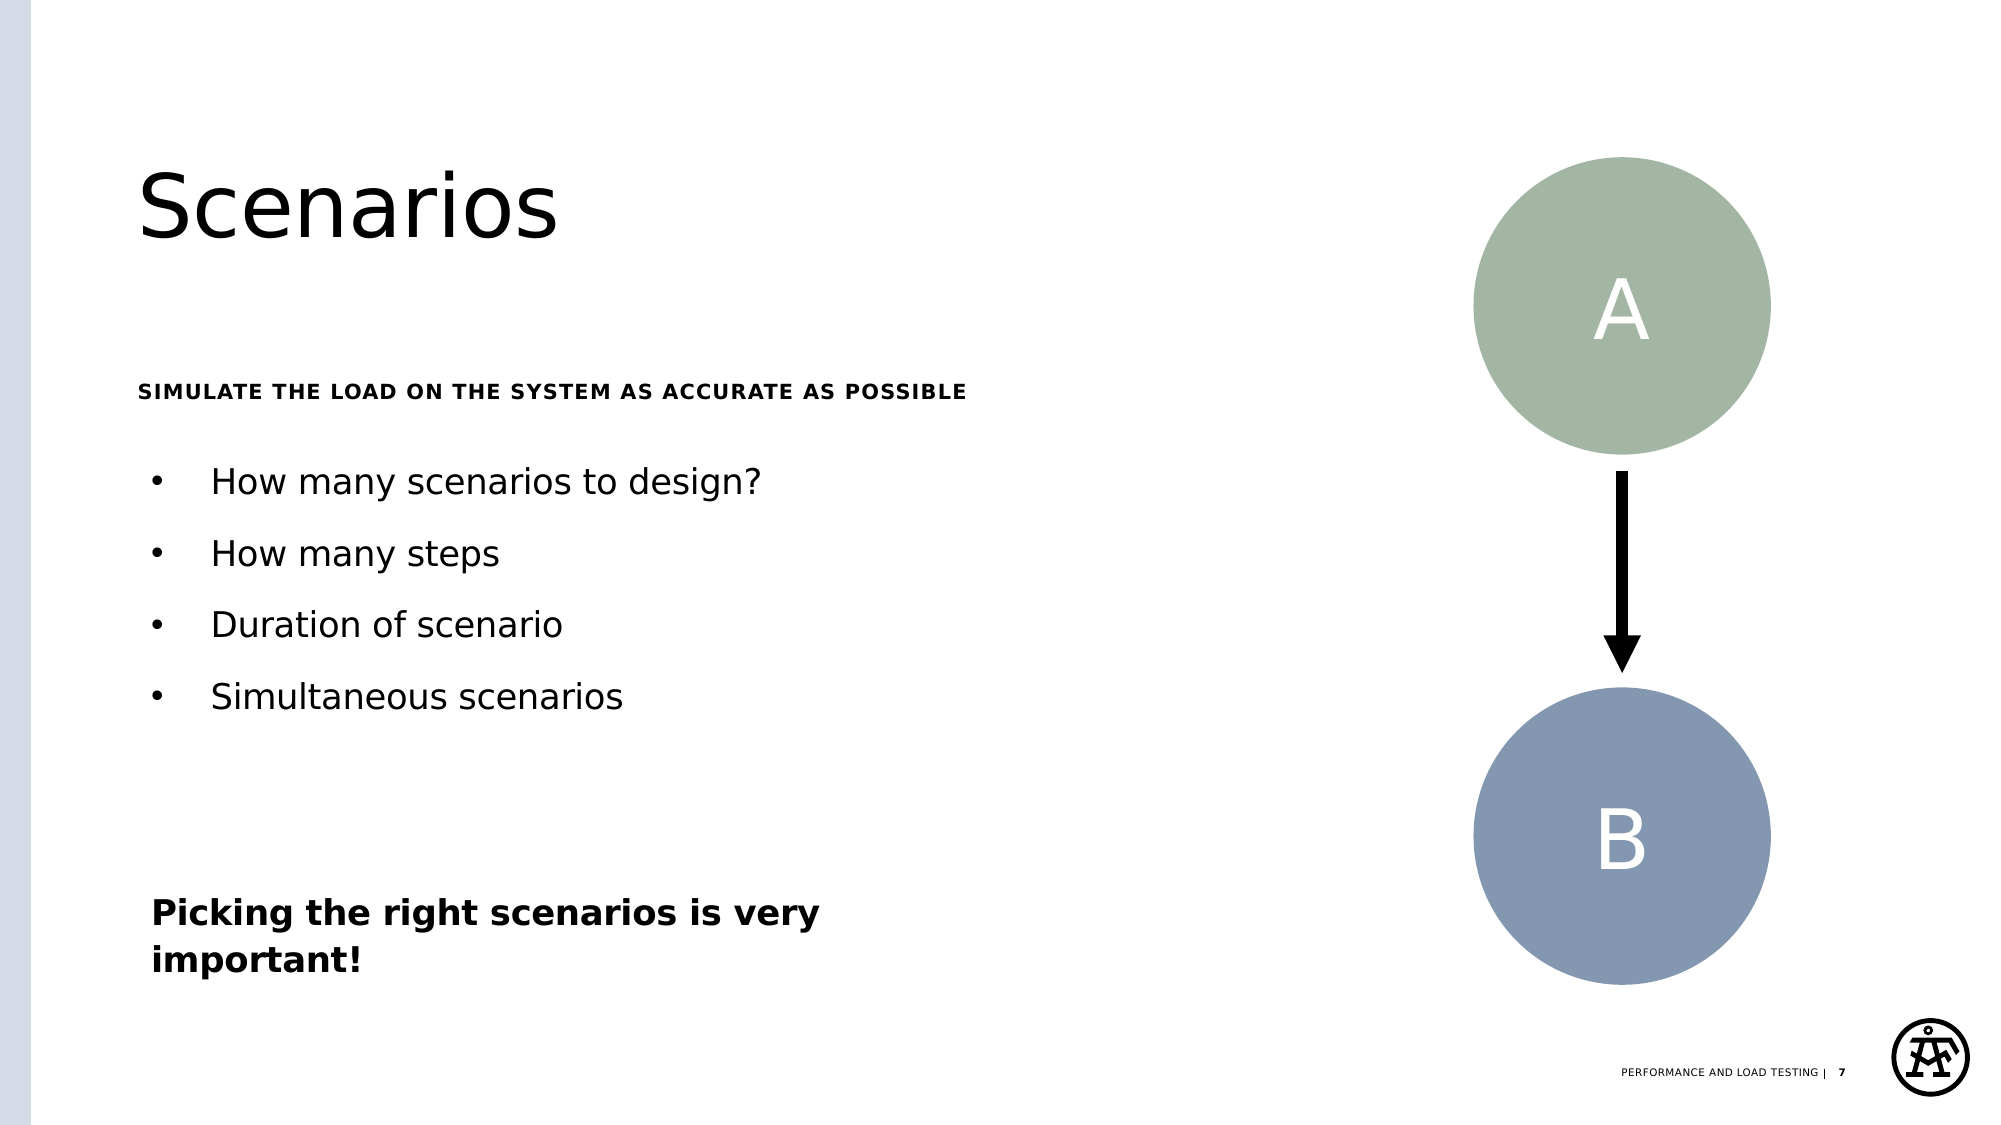

A
# Scenarios
Simulate the load on the system as accurate as possible

How many scenarios to design?
How many steps
Duration of scenario
Simultaneous scenarios

Picking the right scenarios is very important!

B
Performance and load testing
7